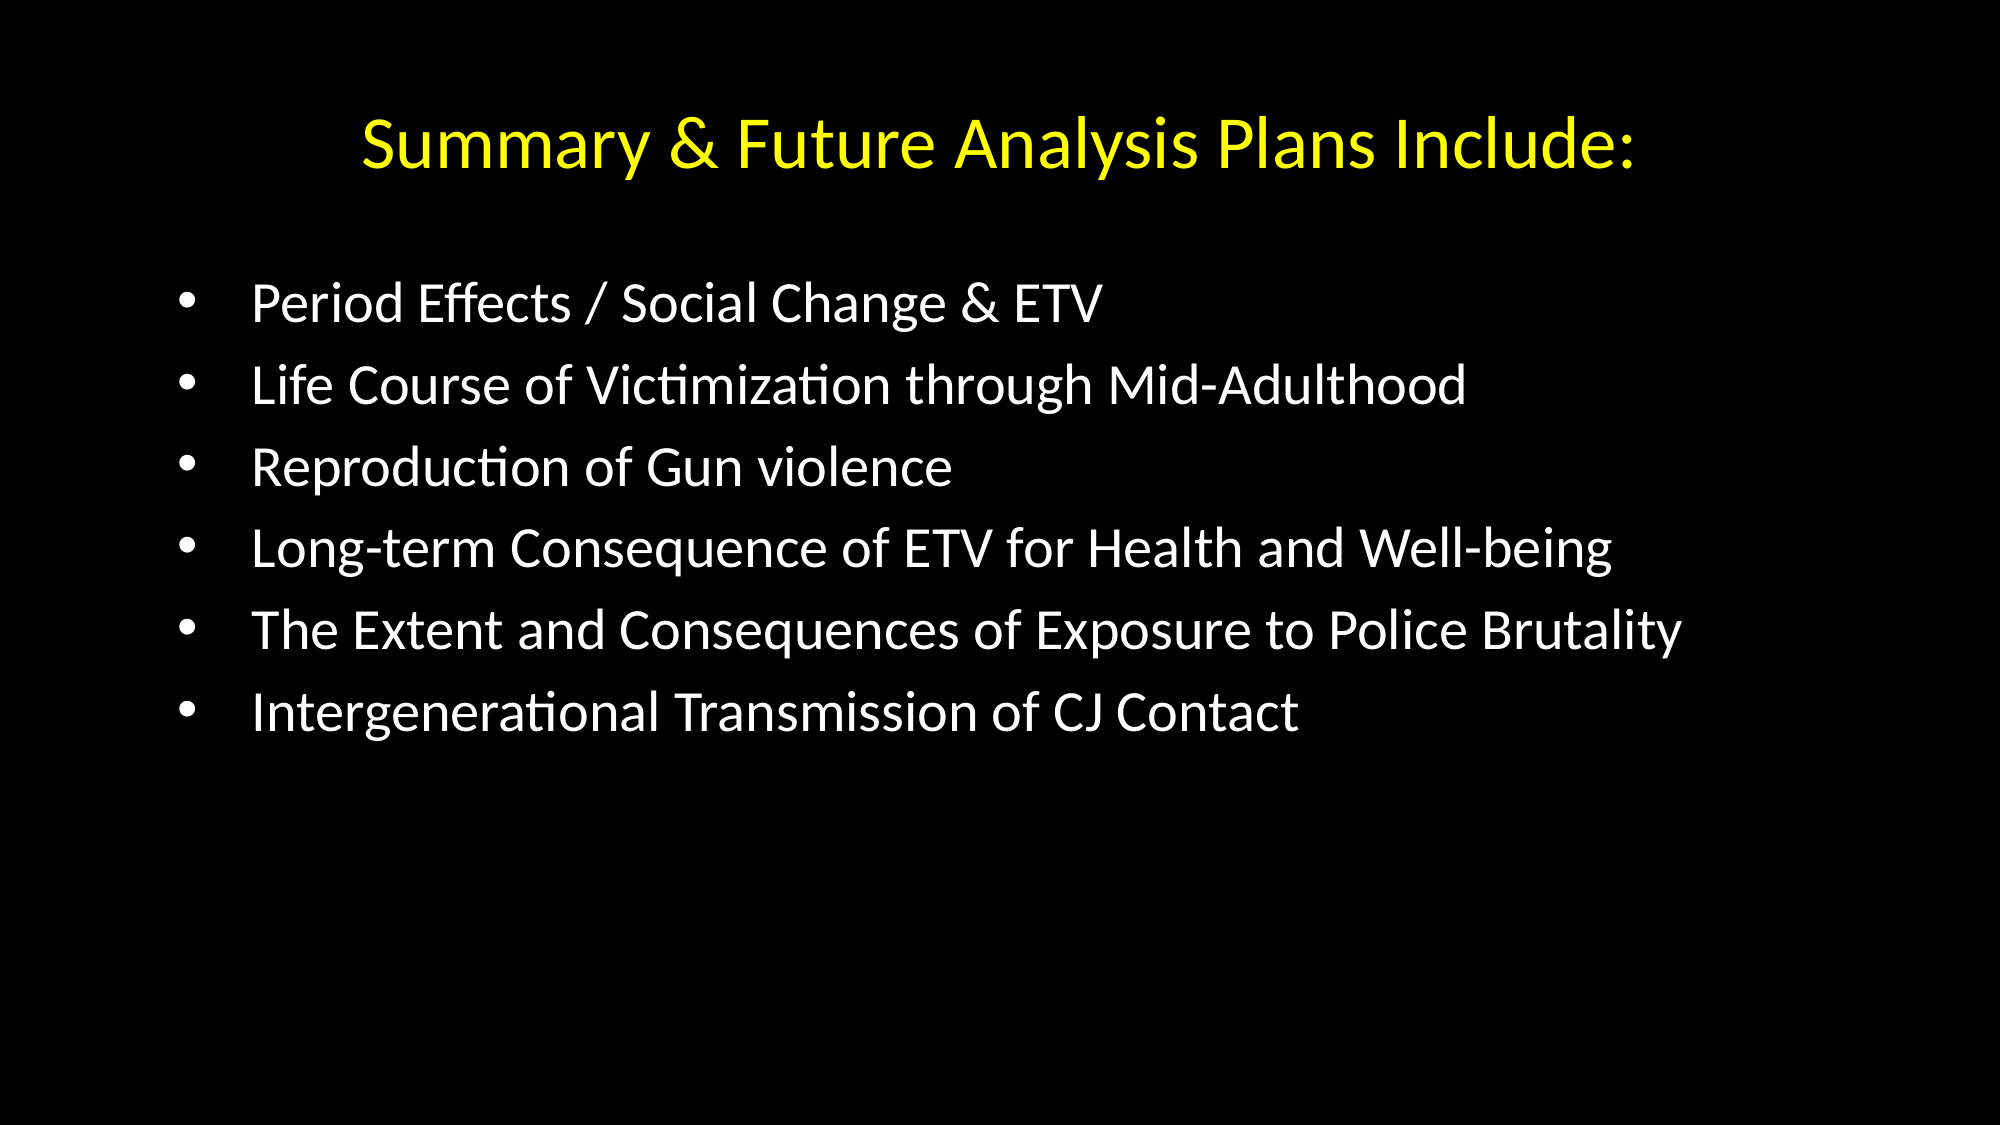

# Summary & Future Analysis Plans Include:
Period Effects / Social Change & ETV
Life Course of Victimization through Mid-Adulthood
Reproduction of Gun violence
Long-term Consequence of ETV for Health and Well-being
The Extent and Consequences of Exposure to Police Brutality
Intergenerational Transmission of CJ Contact